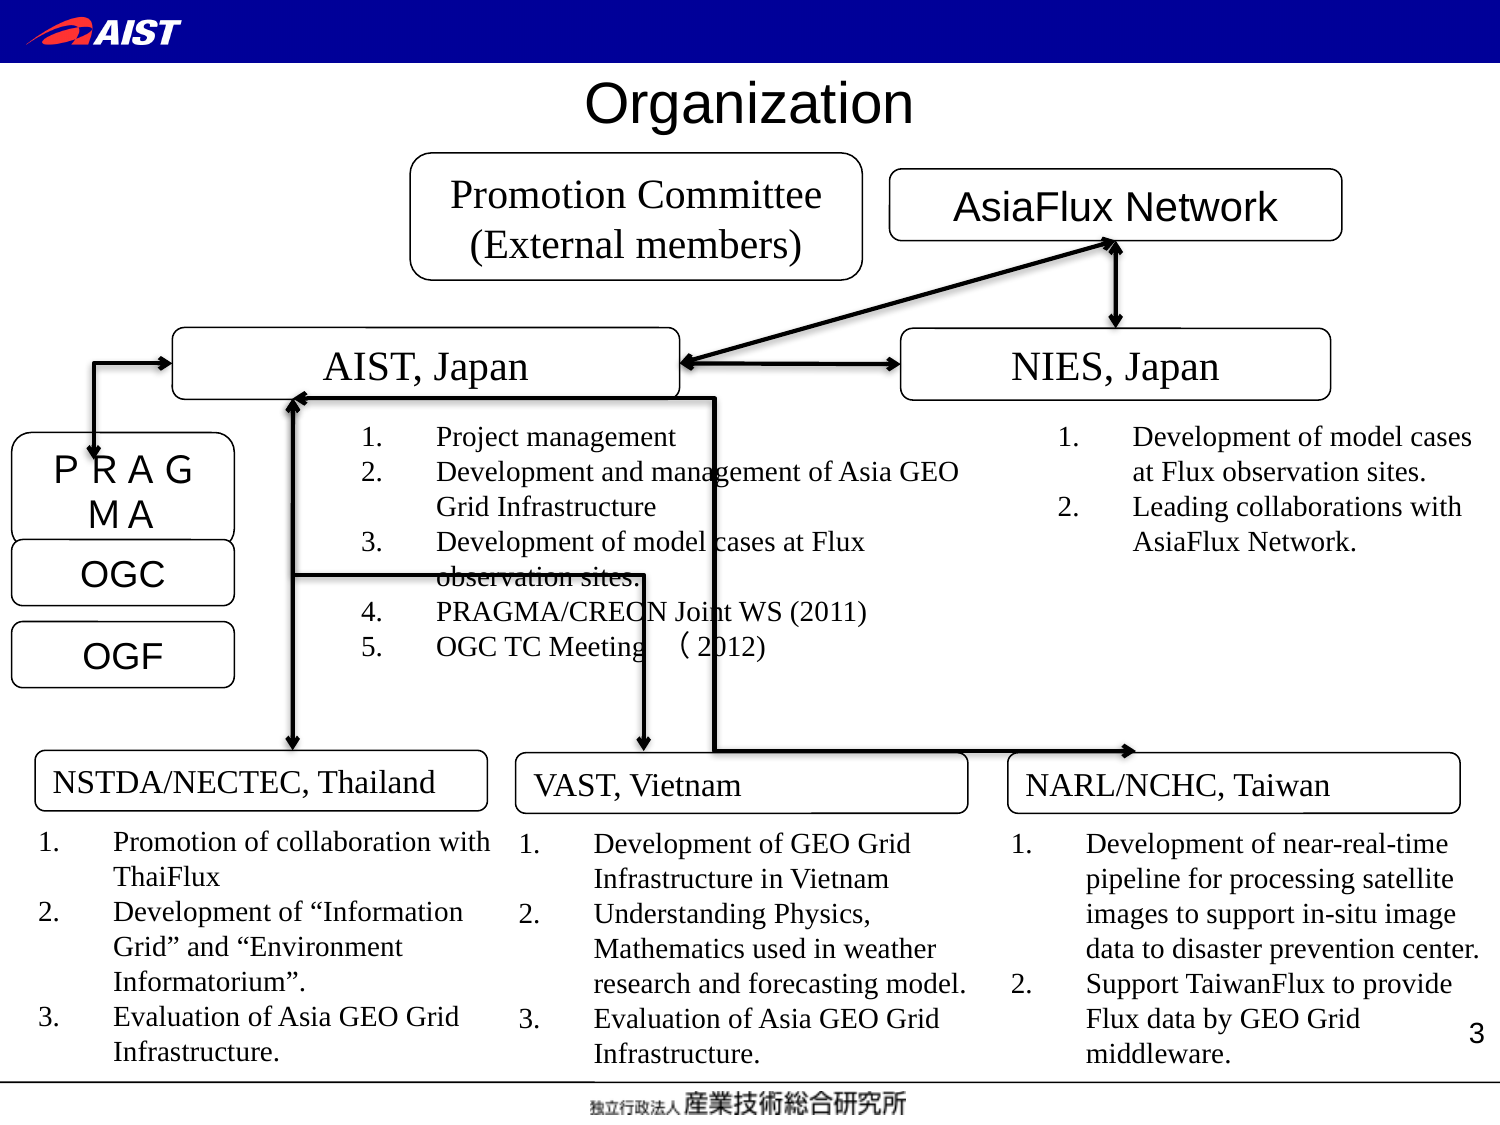

# Organization
Promotion Committee
(External members)
AsiaFlux Network
AIST, Japan
NIES, Japan
Project management
Development and management of Asia GEO Grid Infrastructure
Development of model cases at Flux observation sites.
PRAGMA/CREON Joint WS (2011)
OGC TC Meeting （2012)
Development of model cases at Flux observation sites.
Leading collaborations with AsiaFlux Network.
ＰＲＡＧＭＡ
OGC
OGF
NSTDA/NECTEC, Thailand
VAST, Vietnam
NARL/NCHC, Taiwan
Promotion of collaboration with ThaiFlux
Development of “Information Grid” and “Environment Informatorium”.
Evaluation of Asia GEO Grid Infrastructure.
Development of GEO Grid Infrastructure in Vietnam
Understanding Physics, Mathematics used in weather research and forecasting model.
Evaluation of Asia GEO Grid Infrastructure.
Development of near-real-time pipeline for processing satellite images to support in-situ image data to disaster prevention center.
Support TaiwanFlux to provide Flux data by GEO Grid middleware.
3